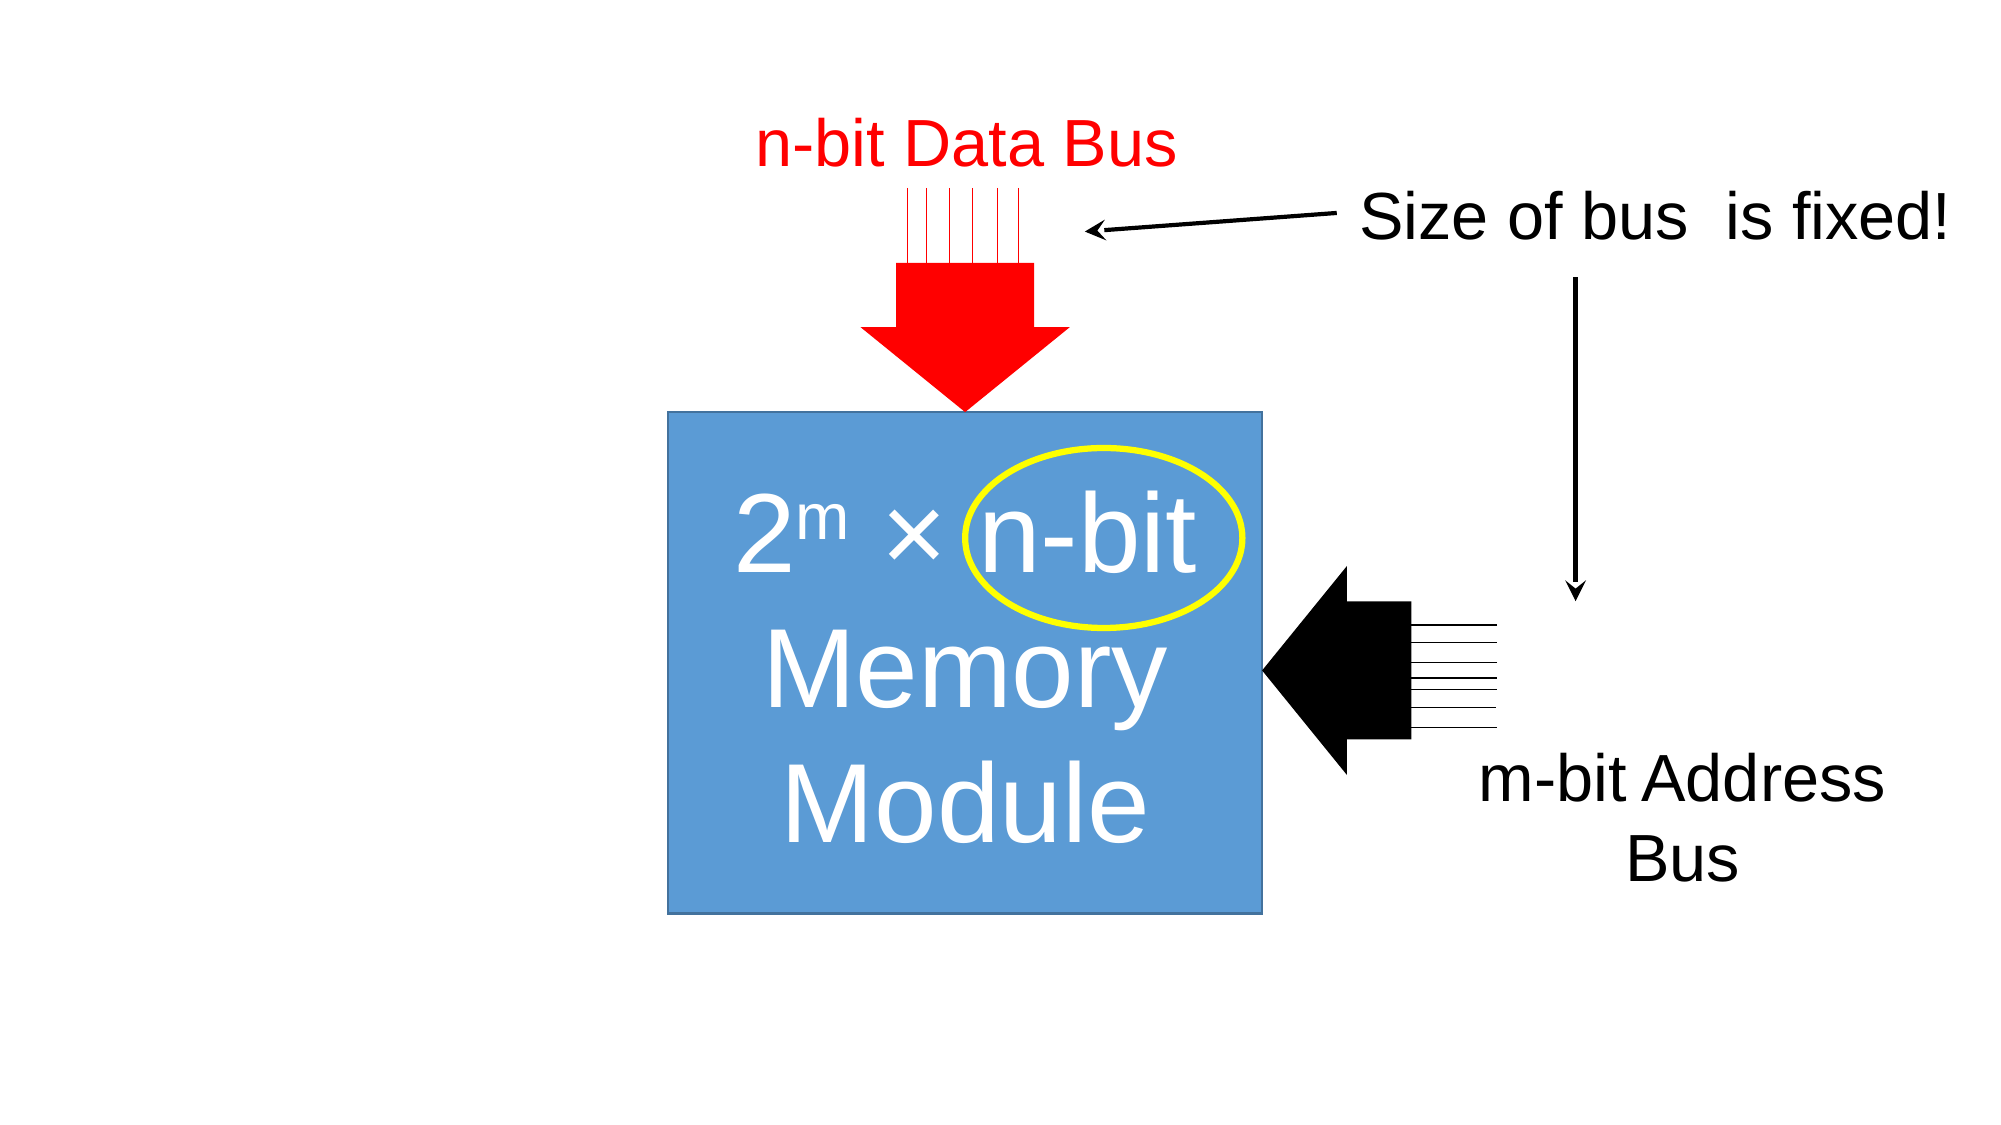

n-bit Data Bus
Size of bus  is fixed!

2m × n-bit
Memory
Module

m-bit Address Bus